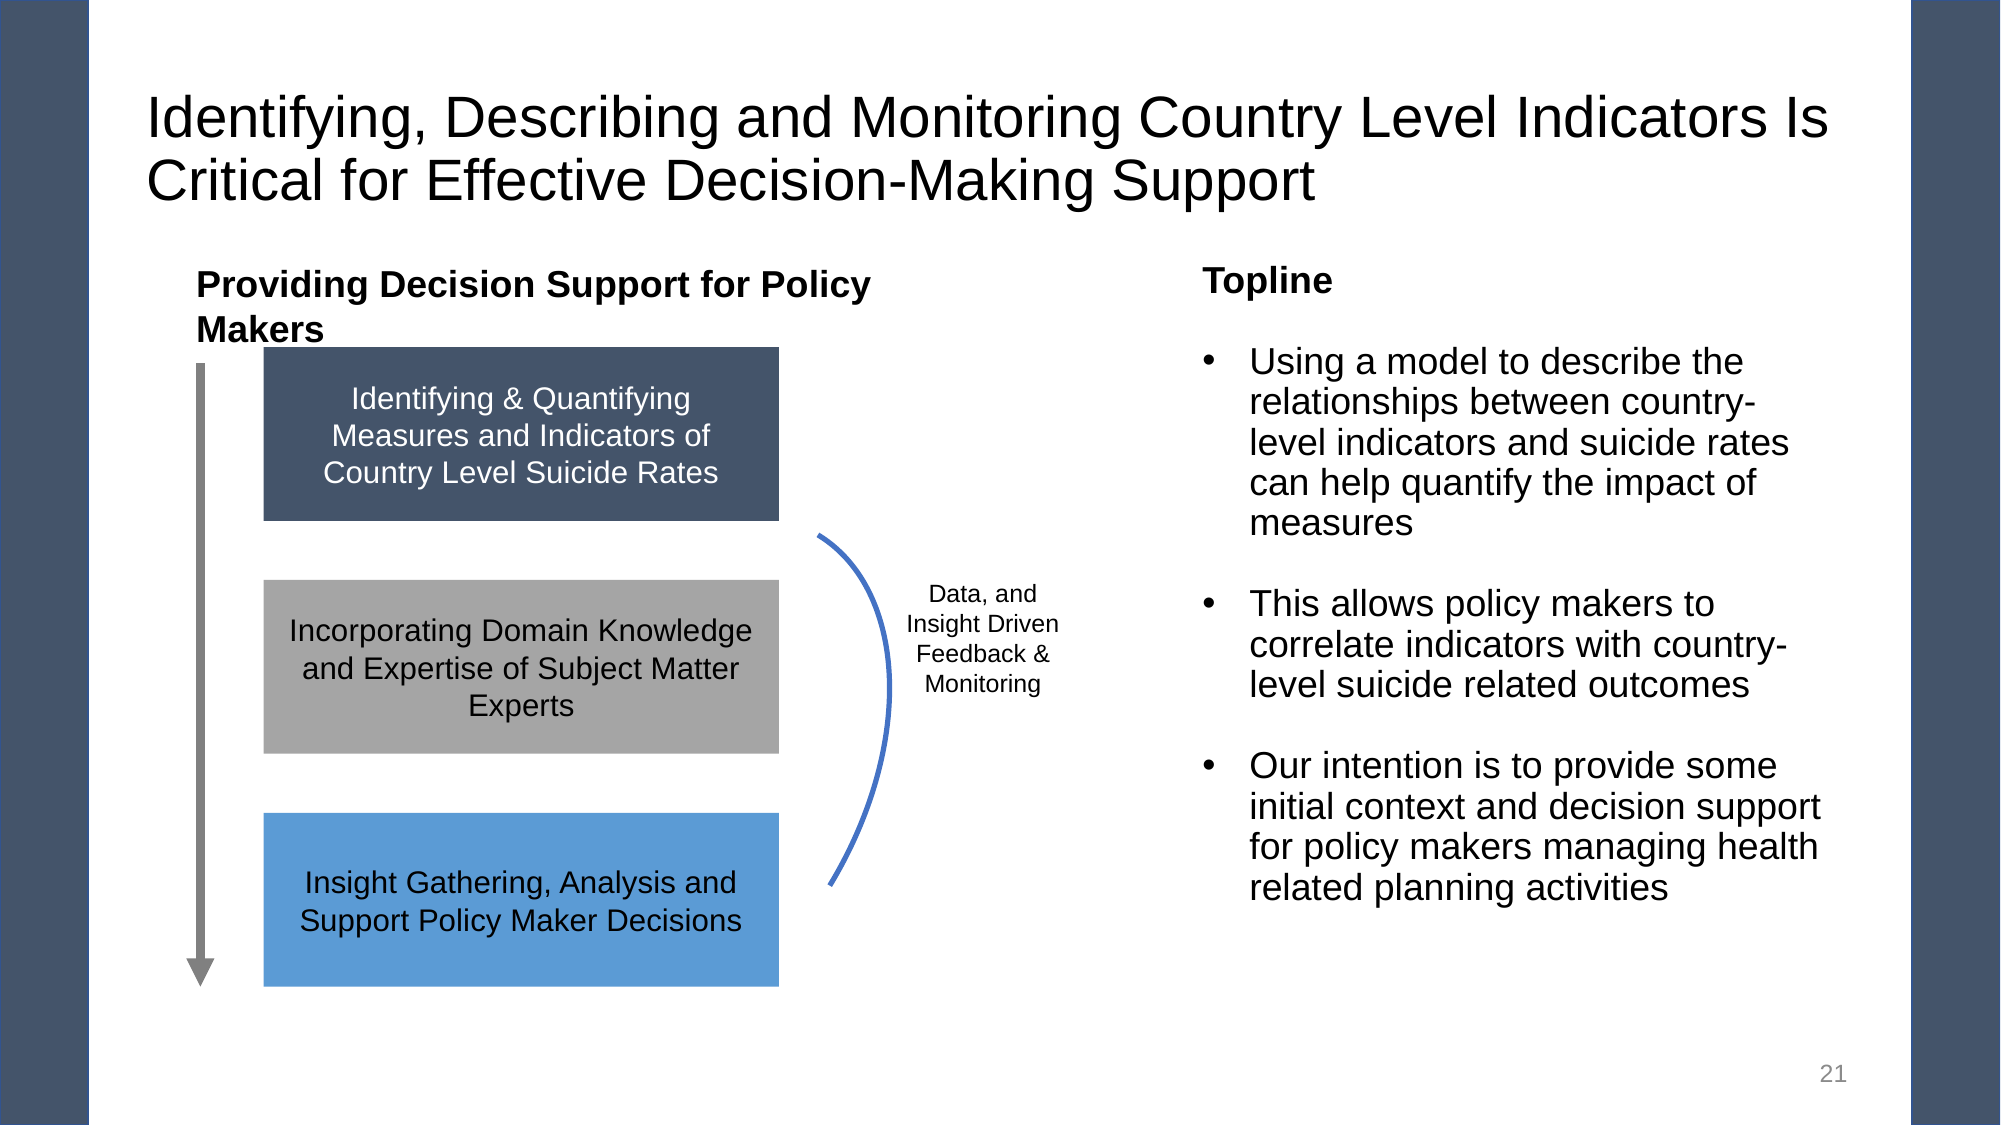

# Identifying, Describing and Monitoring Country Level Indicators Is Critical for Effective Decision-Making Support
Providing Decision Support for Policy Makers
Topline

Using a model to describe the relationships between country-level indicators and suicide rates can help quantify the impact of measures

This allows policy makers to correlate indicators with country-level suicide related outcomes

Our intention is to provide some initial context and decision support for policy makers managing health related planning activities

Identifying & Quantifying Measures and Indicators of Country Level Suicide Rates

Data, and Insight Driven Feedback & Monitoring
Incorporating Domain Knowledge and Expertise of Subject Matter Experts
Insight Gathering, Analysis and Support Policy Maker Decisions
21